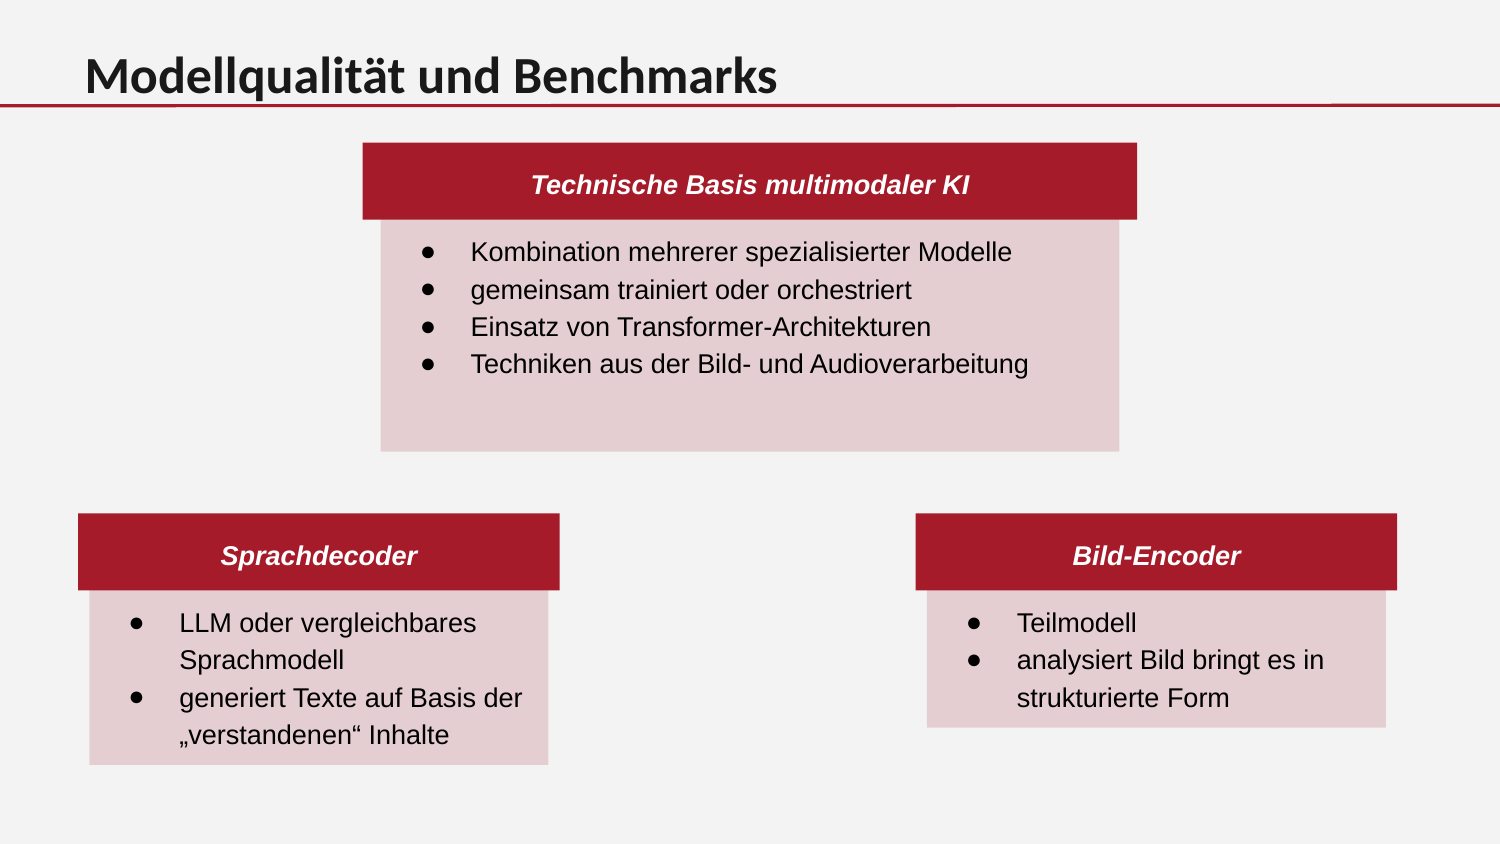

Modellqualität und Benchmarks
Technische Basis multimodaler KI
Kombination mehrerer spezialisierter Modelle
gemeinsam trainiert oder orchestriert
Einsatz von Transformer-Architekturen
Techniken aus der Bild- und Audioverarbeitung

Sprachdecoder
Bild-Encoder
LLM oder vergleichbares Sprachmodell
generiert Texte auf Basis der „verstandenen“ Inhalte
Teilmodell
analysiert Bild bringt es in strukturierte Form